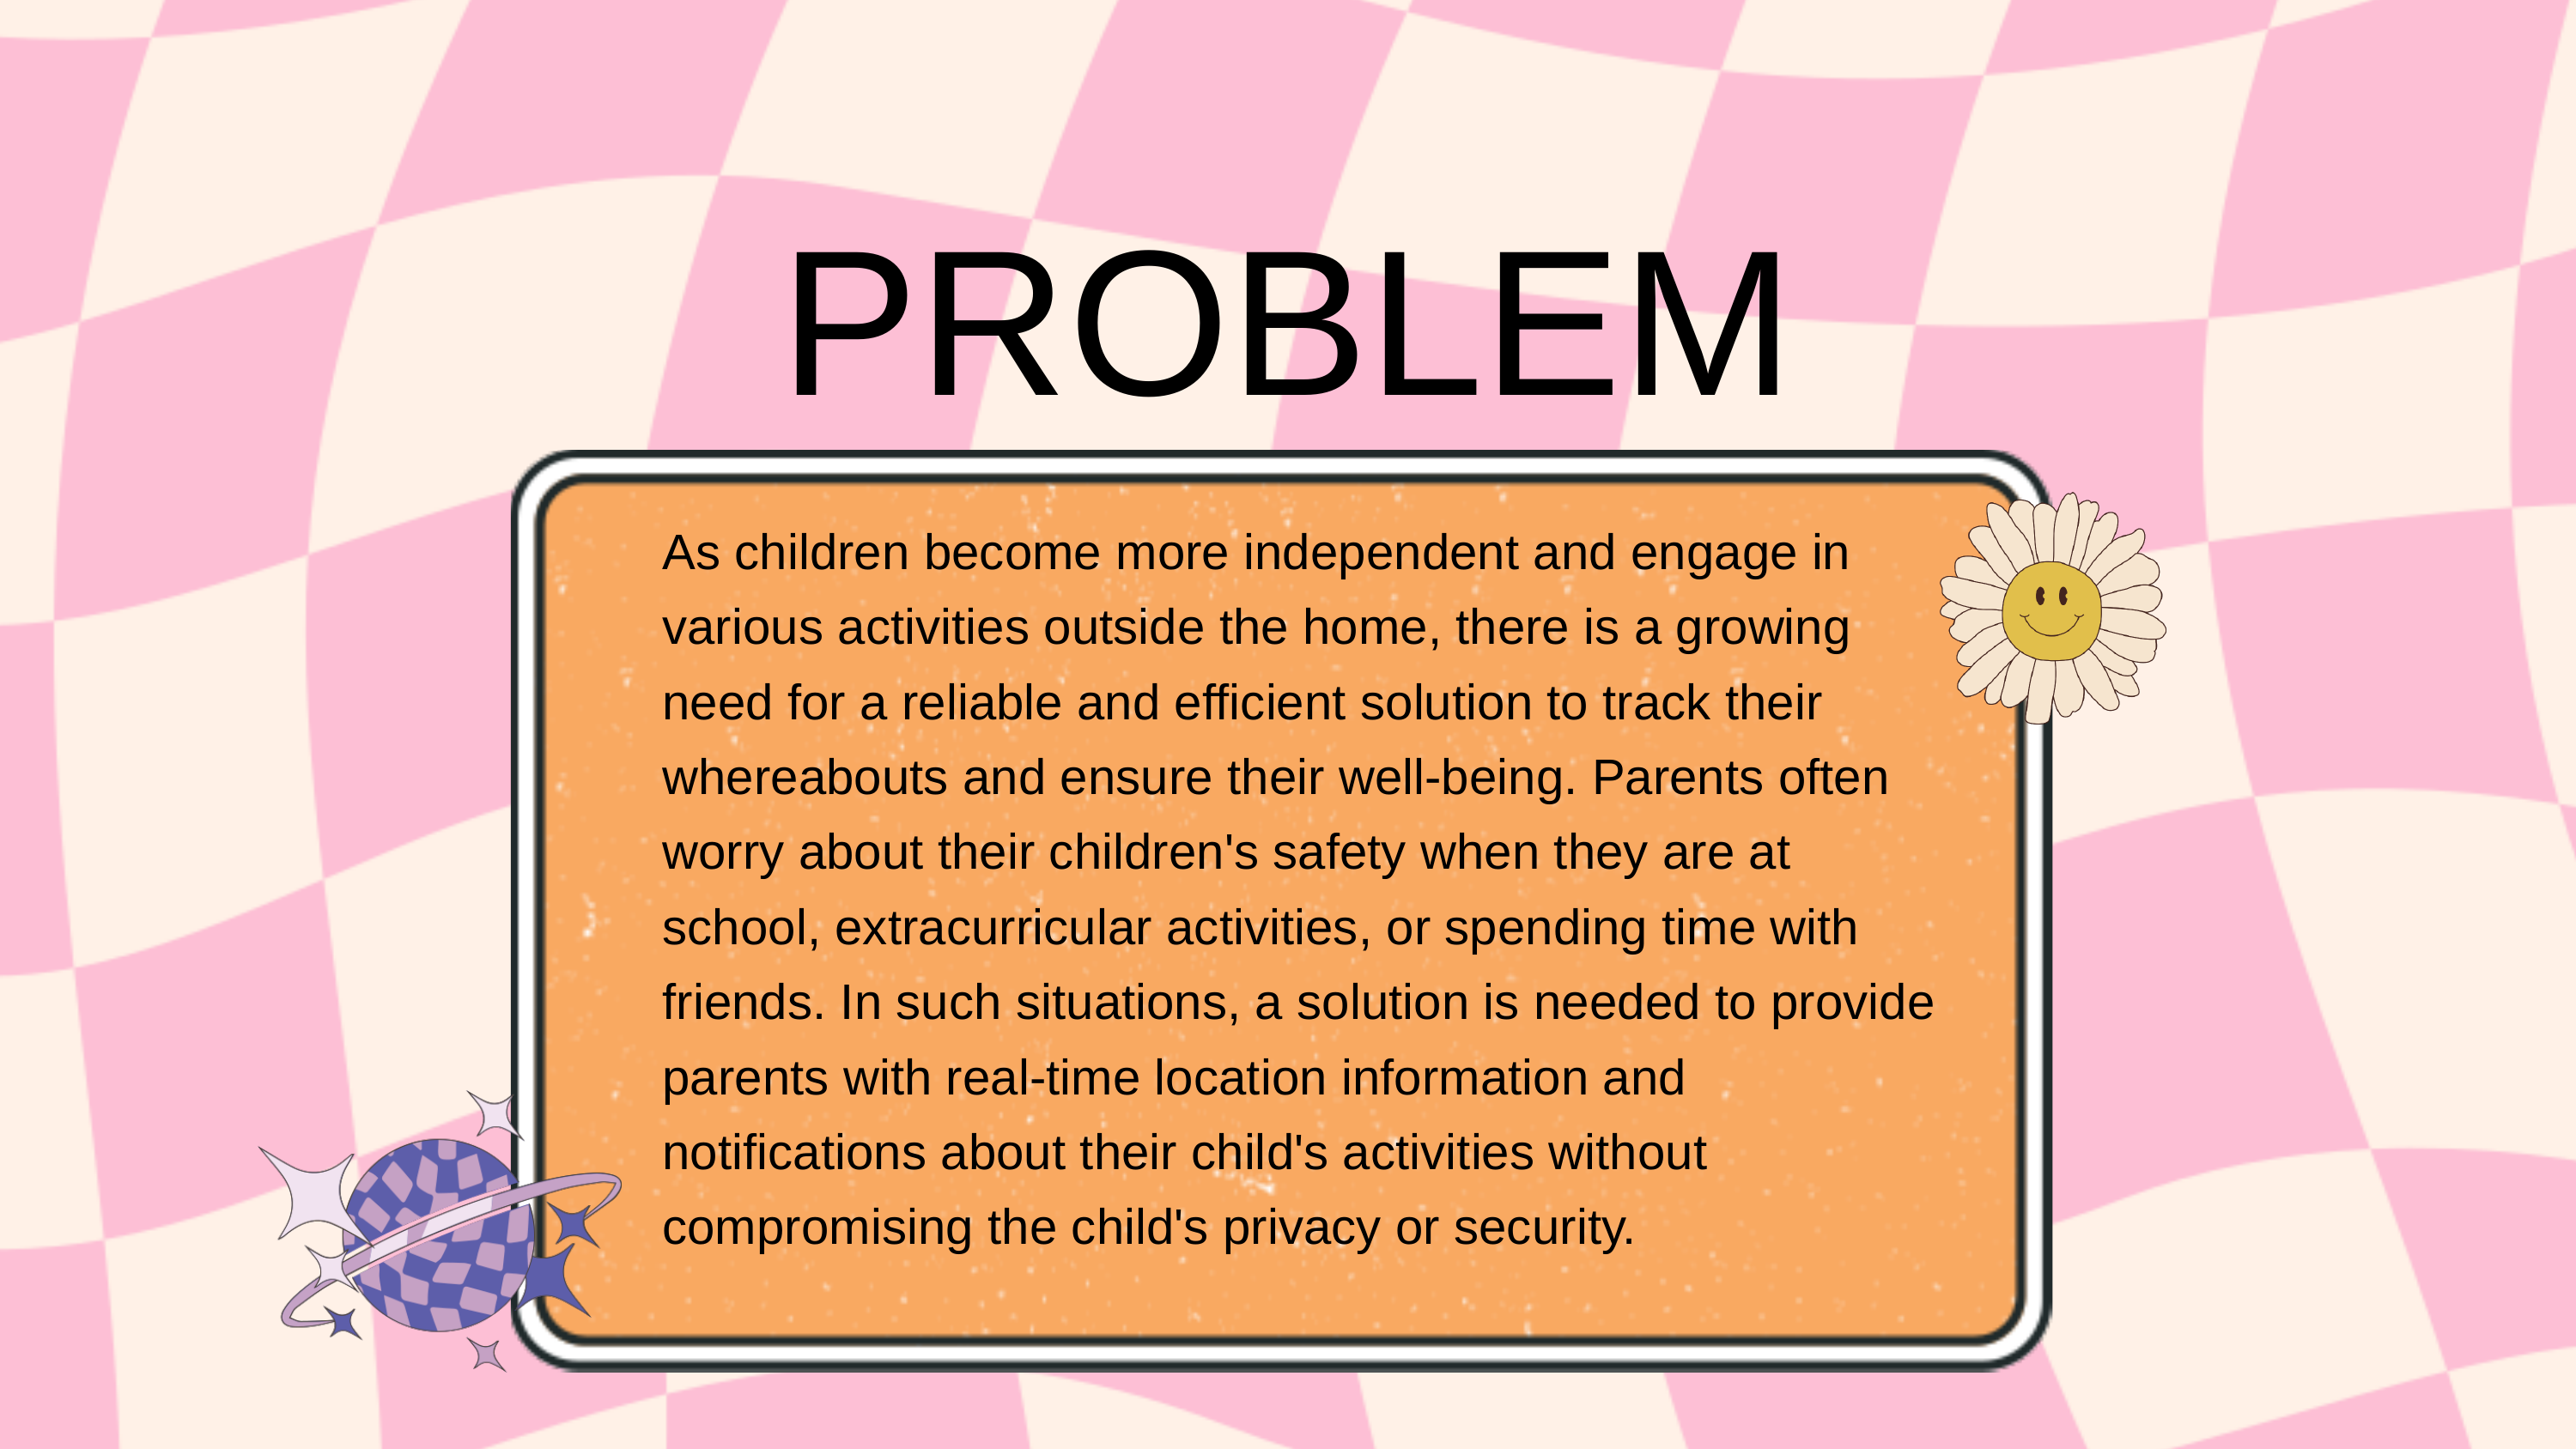

PROBLEM

As children become more independent and engage in various activities outside the home, there is a growing need for a reliable and efficient solution to track their whereabouts and ensure their well-being. Parents often worry about their children's safety when they are at school, extracurricular activities, or spending time with friends. In such situations, a solution is needed to provide parents with real-time location information and notifications about their child's activities without compromising the child's privacy or security.